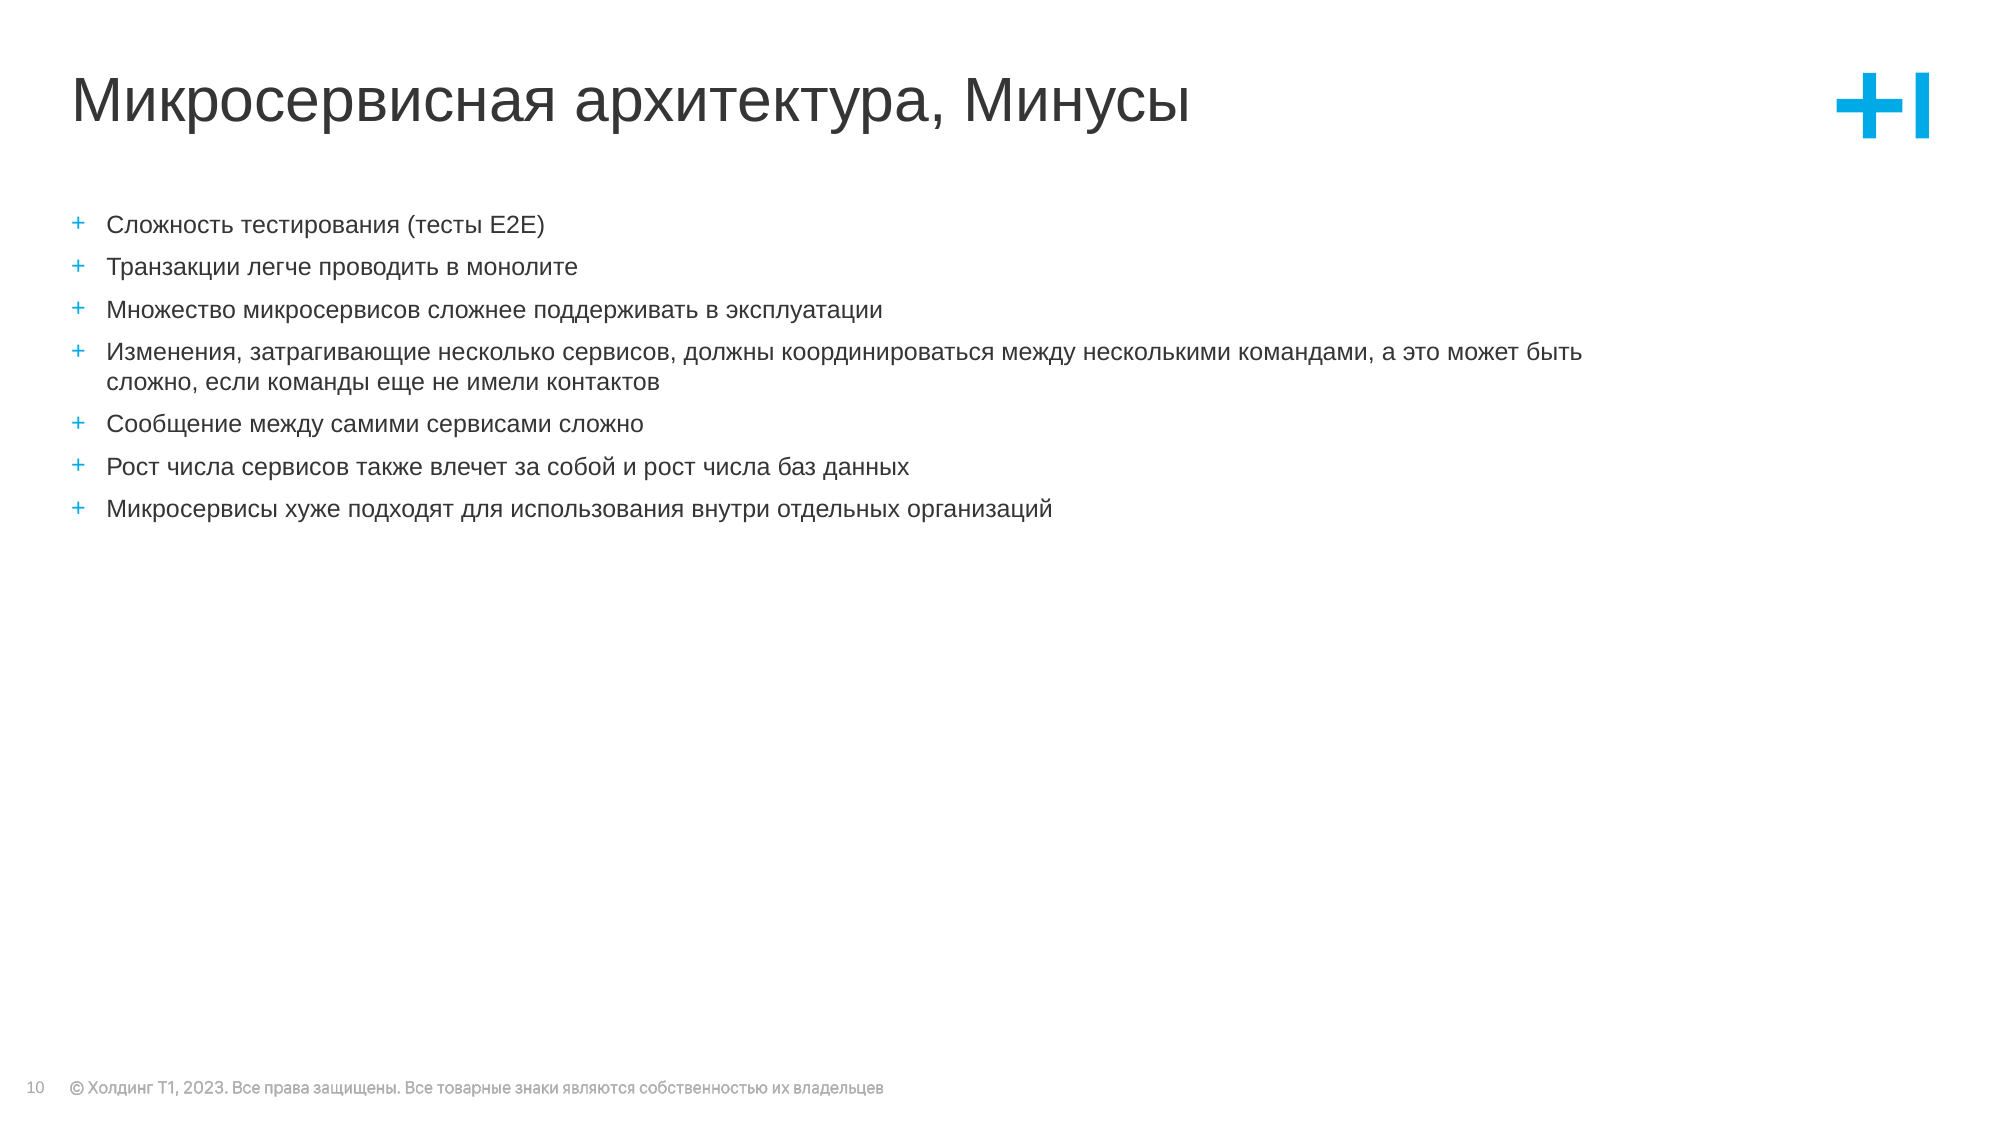

# Микросервисная архитектура, Минусы
Сложность тестирования (тесты E2E)
Транзакции легче проводить в монолите
Множество микросервисов сложнее поддерживать в эксплуатации
Изменения, затрагивающие несколько сервисов, должны координироваться между несколькими командами, а это может быть сложно, если команды еще не имели контактов
Сообщение между самими сервисами сложно
Рост числа сервисов также влечет за собой и рост числа баз данных
Микросервисы хуже подходят для использования внутри отдельных организаций